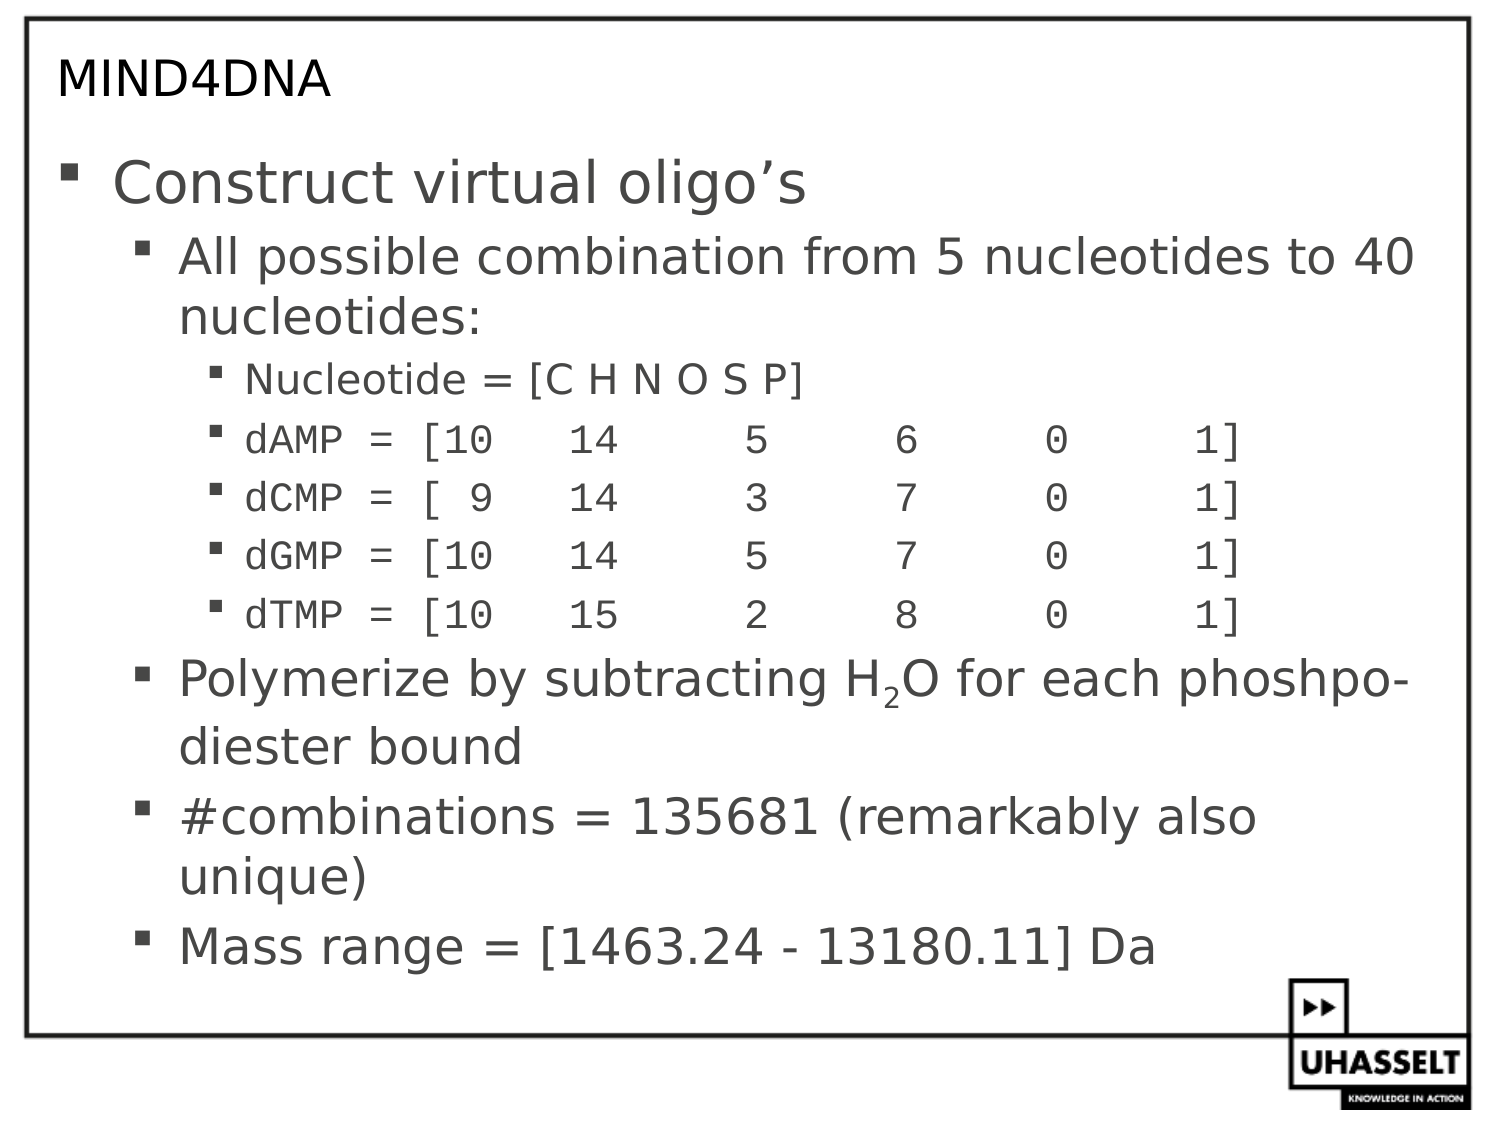

# MIND4DNA
Construct virtual oligo’s
All possible combination from 5 nucleotides to 40 nucleotides:
Nucleotide = [C H N O S P]
dAMP = [10   14     5     6     0     1]
dCMP = [ 9   14     3     7     0     1]
dGMP = [10   14     5     7     0     1]
dTMP = [10   15     2     8     0     1]
Polymerize by subtracting H2O for each phoshpo-diester bound
#combinations = 135681 (remarkably also unique)
Mass range = [1463.24 - 13180.11] Da